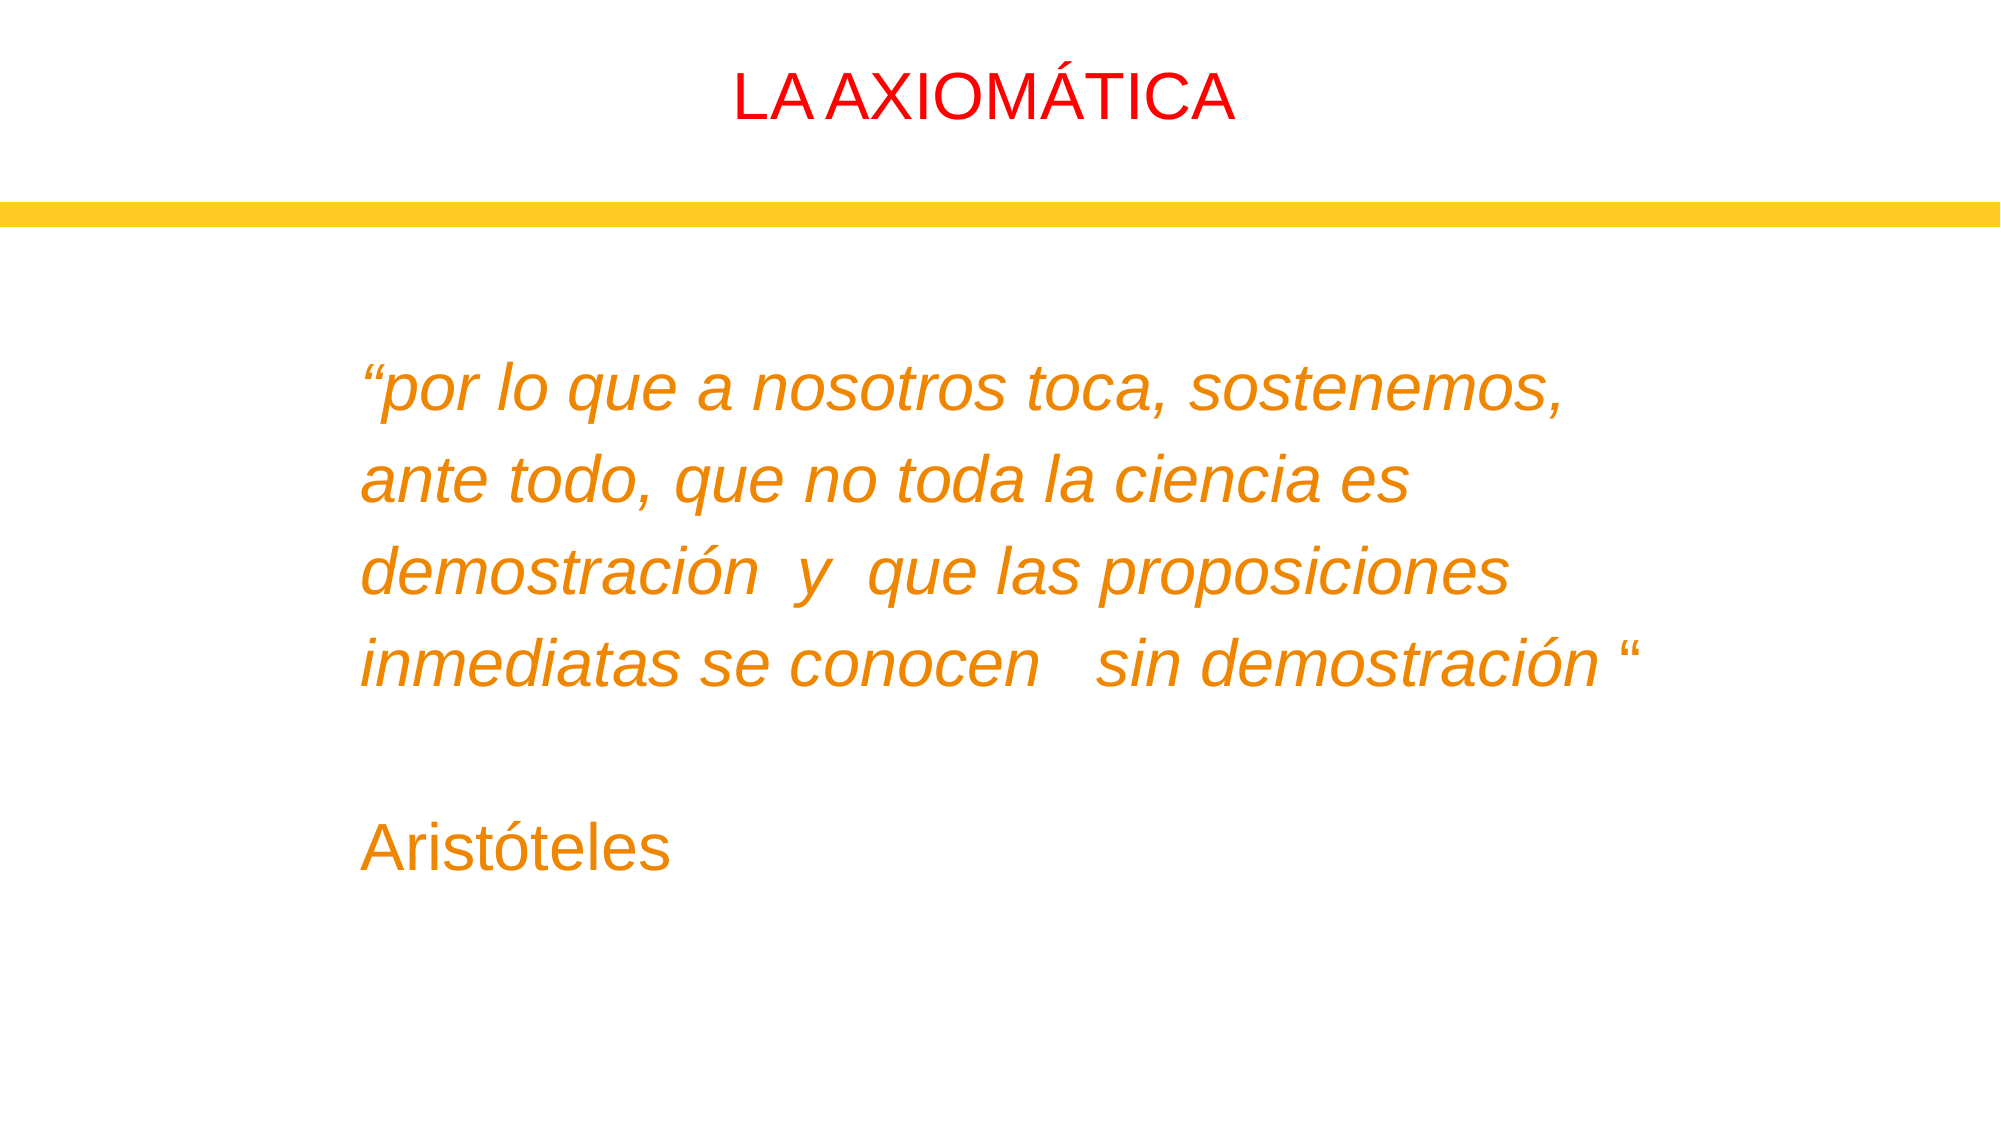

LA AXIOMÁTICA
“por lo que a nosotros toca, sostenemos, ante todo, que no toda la ciencia es demostración  y  que las proposiciones inmediatas se conocen   sin demostración “

Aristóteles